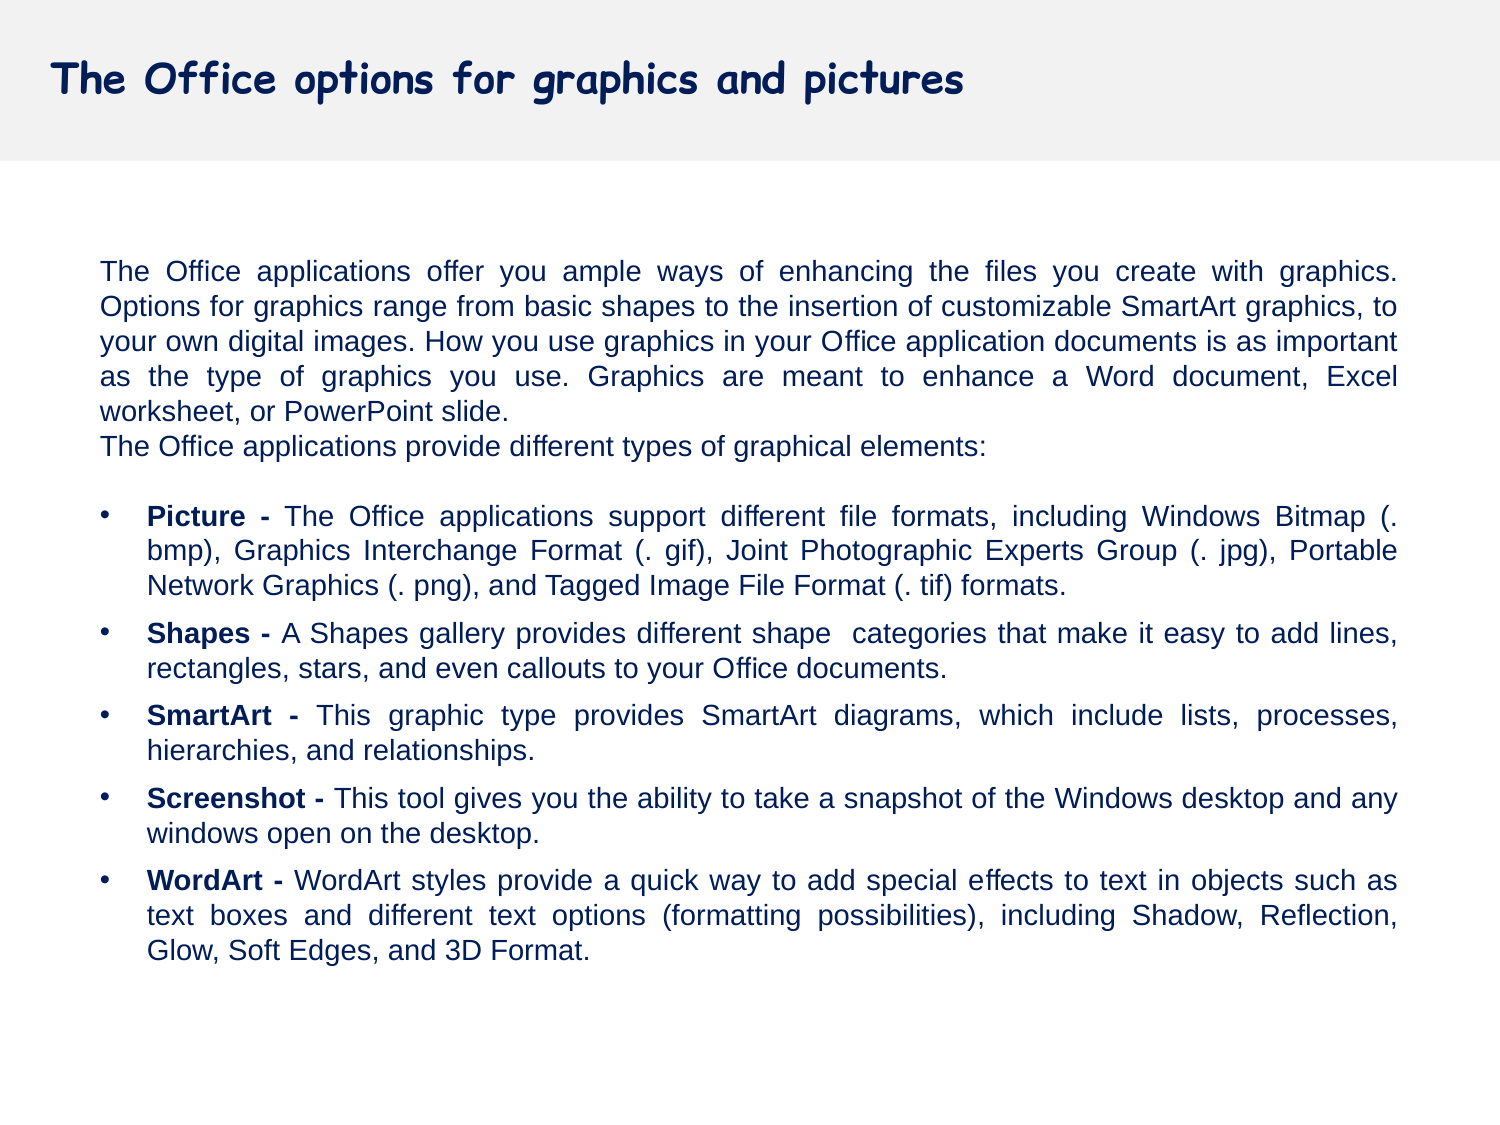

# The Office options for graphics and pictures
The Oﬃce applications oﬀer you ample ways of enhancing the ﬁles you create with graphics. Options for graphics range from basic shapes to the insertion of customizable SmartArt graphics, to your own digital images. How you use graphics in your Oﬃce application documents is as important as the type of graphics you use. Graphics are meant to enhance a Word document, Excel worksheet, or PowerPoint slide.
The Oﬃce applications provide diﬀerent types of graphical elements:

Picture - The Oﬃce applications support diﬀerent ﬁle formats, including Windows Bitmap (. bmp), Graphics Interchange Format (. gif), Joint Photographic Experts Group (. jpg), Portable Network Graphics (. png), and Tagged Image File Format (. tif) formats.
Shapes - A Shapes gallery provides diﬀerent shape  categories that make it easy to add lines, rectangles, stars, and even callouts to your Oﬃce documents.
SmartArt - This graphic type provides SmartArt diagrams, which include lists, processes, hierarchies, and relationships.
Screenshot - This tool gives you the ability to take a snapshot of the Windows desktop and any windows open on the desktop.
WordArt - WordArt styles provide a quick way to add special eﬀects to text in objects such as text boxes and diﬀerent text options (formatting possibilities), including Shadow, Reﬂection, Glow, Soft Edges, and 3D Format.